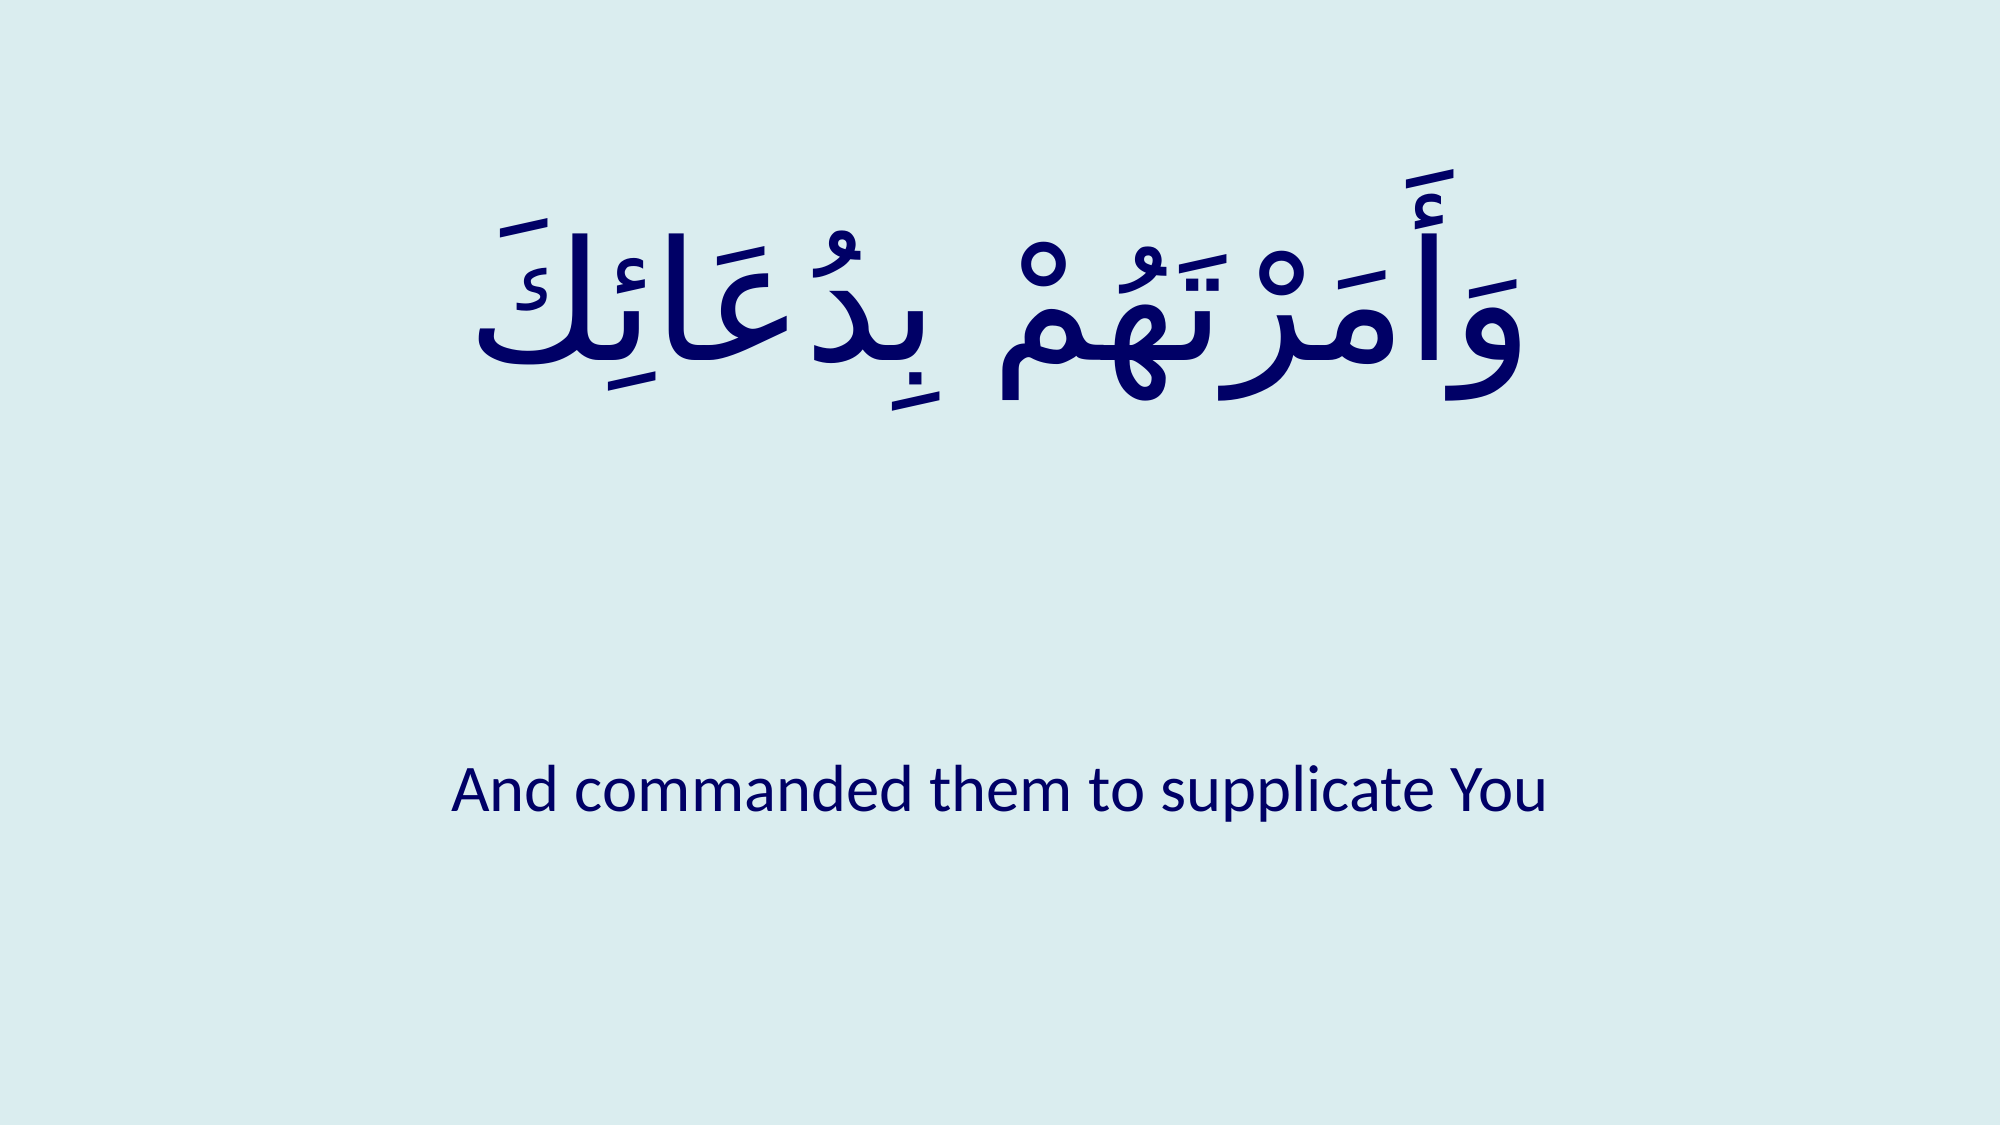

# وَأَمَرْتَهُمْ بِدُعَائِكَ
And commanded them to supplicate You